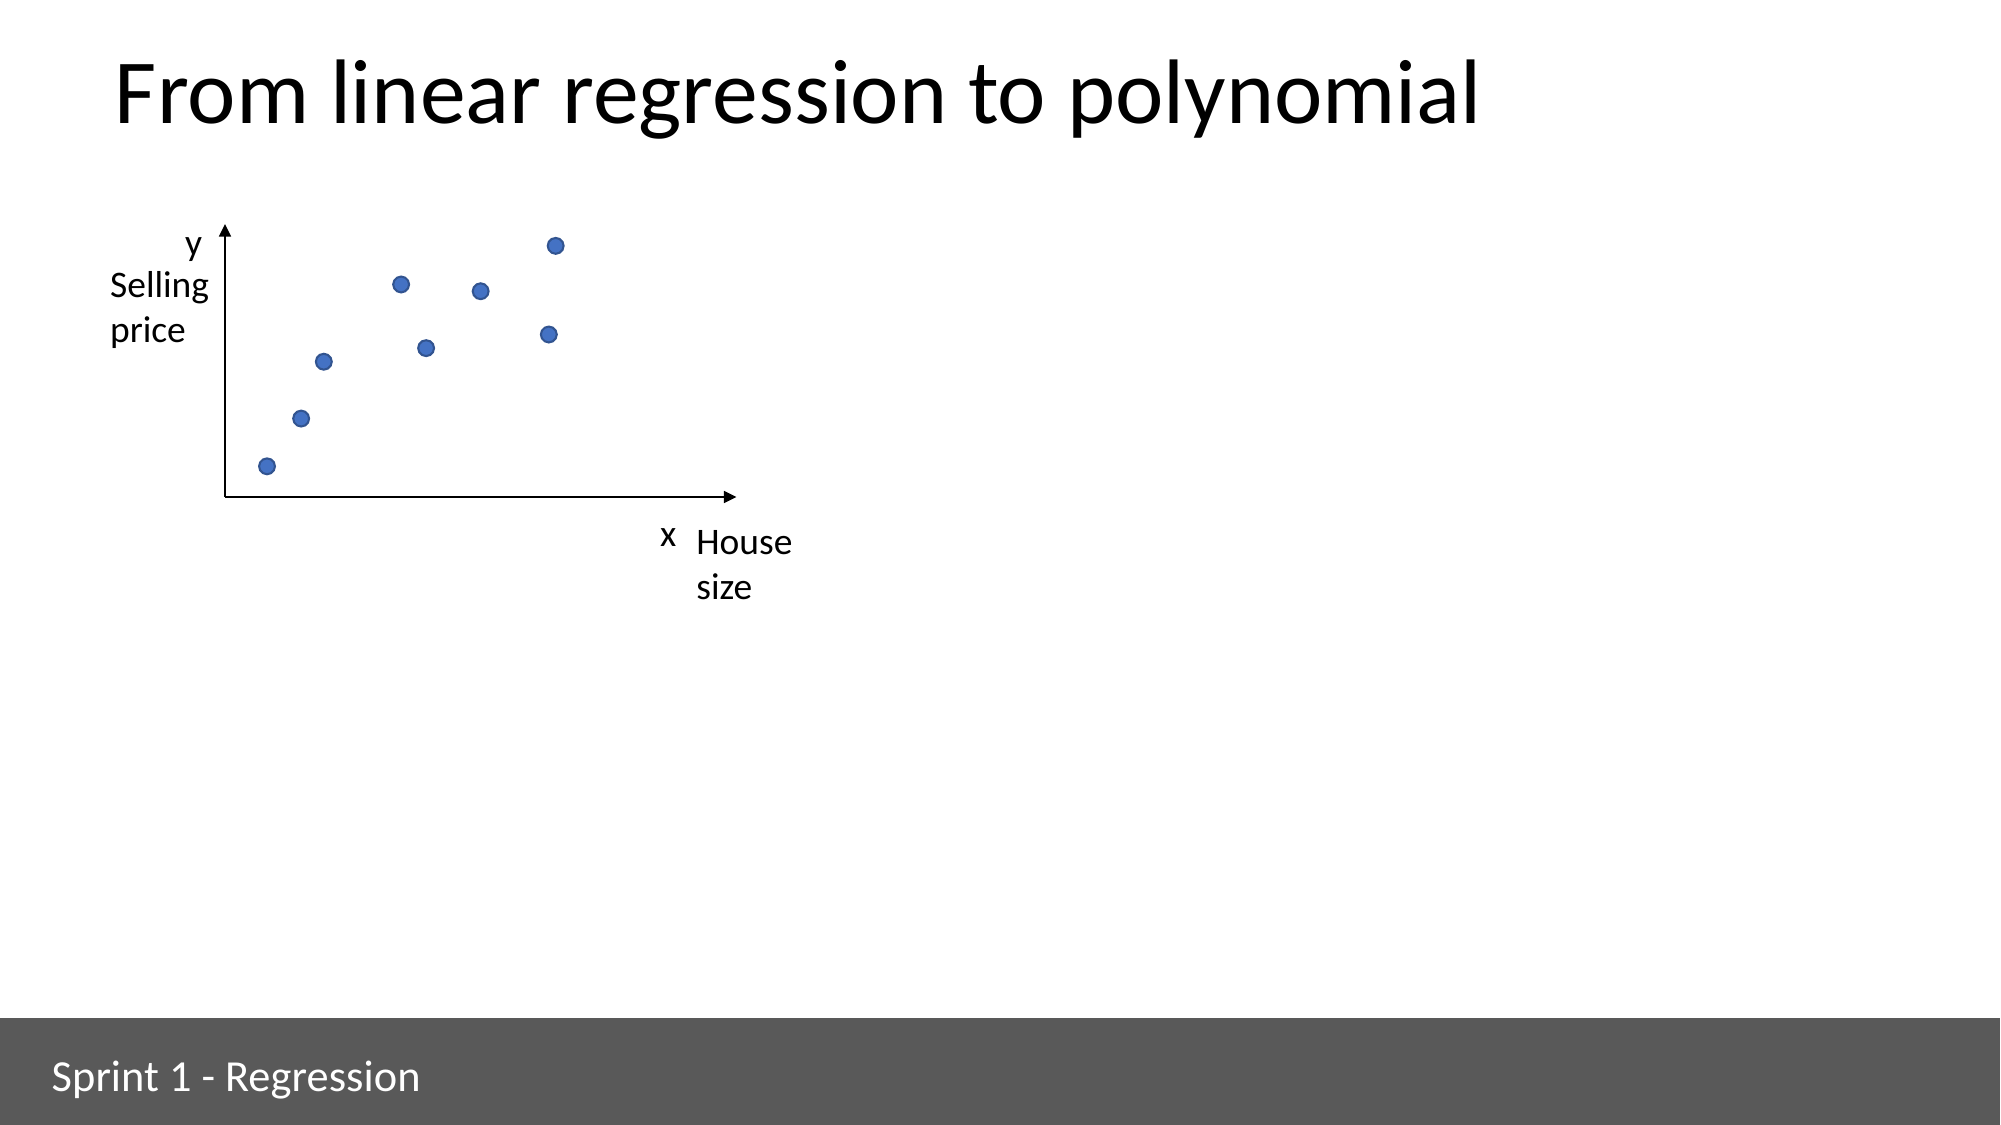

# From linear regression to polynomial
y

x
Selling price
House size

Sprint 1 - Regression